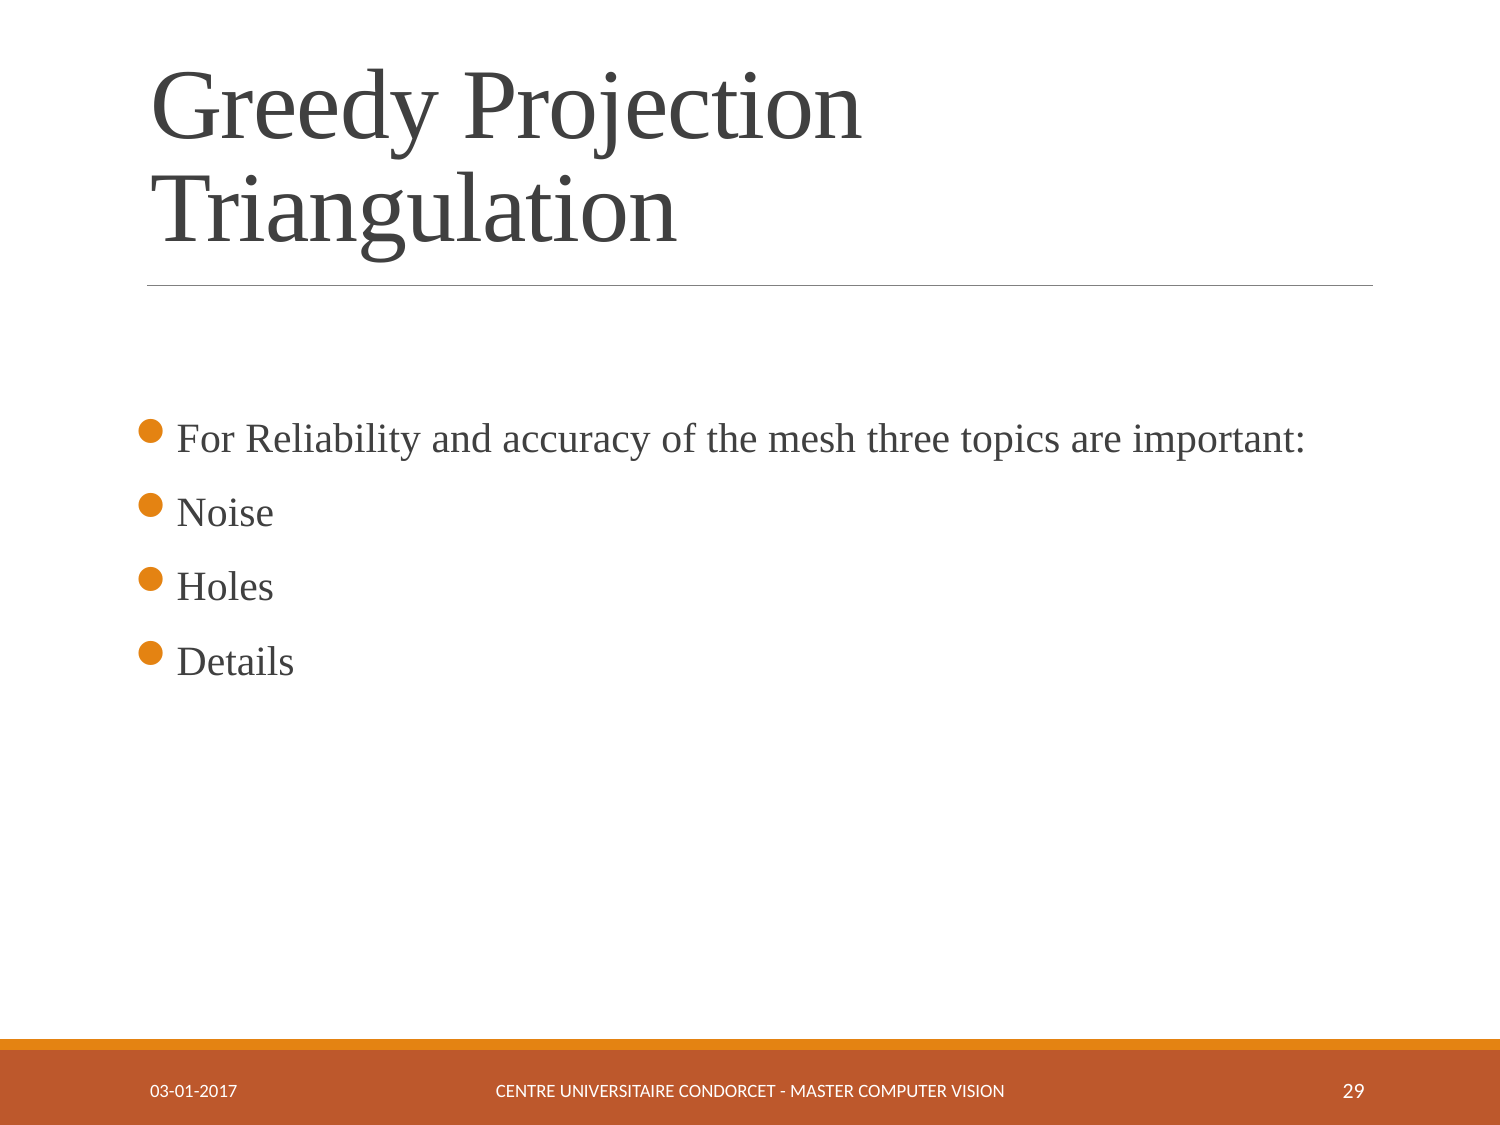

# Greedy Projection Triangulation
For Reliability and accuracy of the mesh three topics are important:
Noise
Holes
Details
03-01-2017
Centre Universitaire Condorcet - Master Computer Vision
29